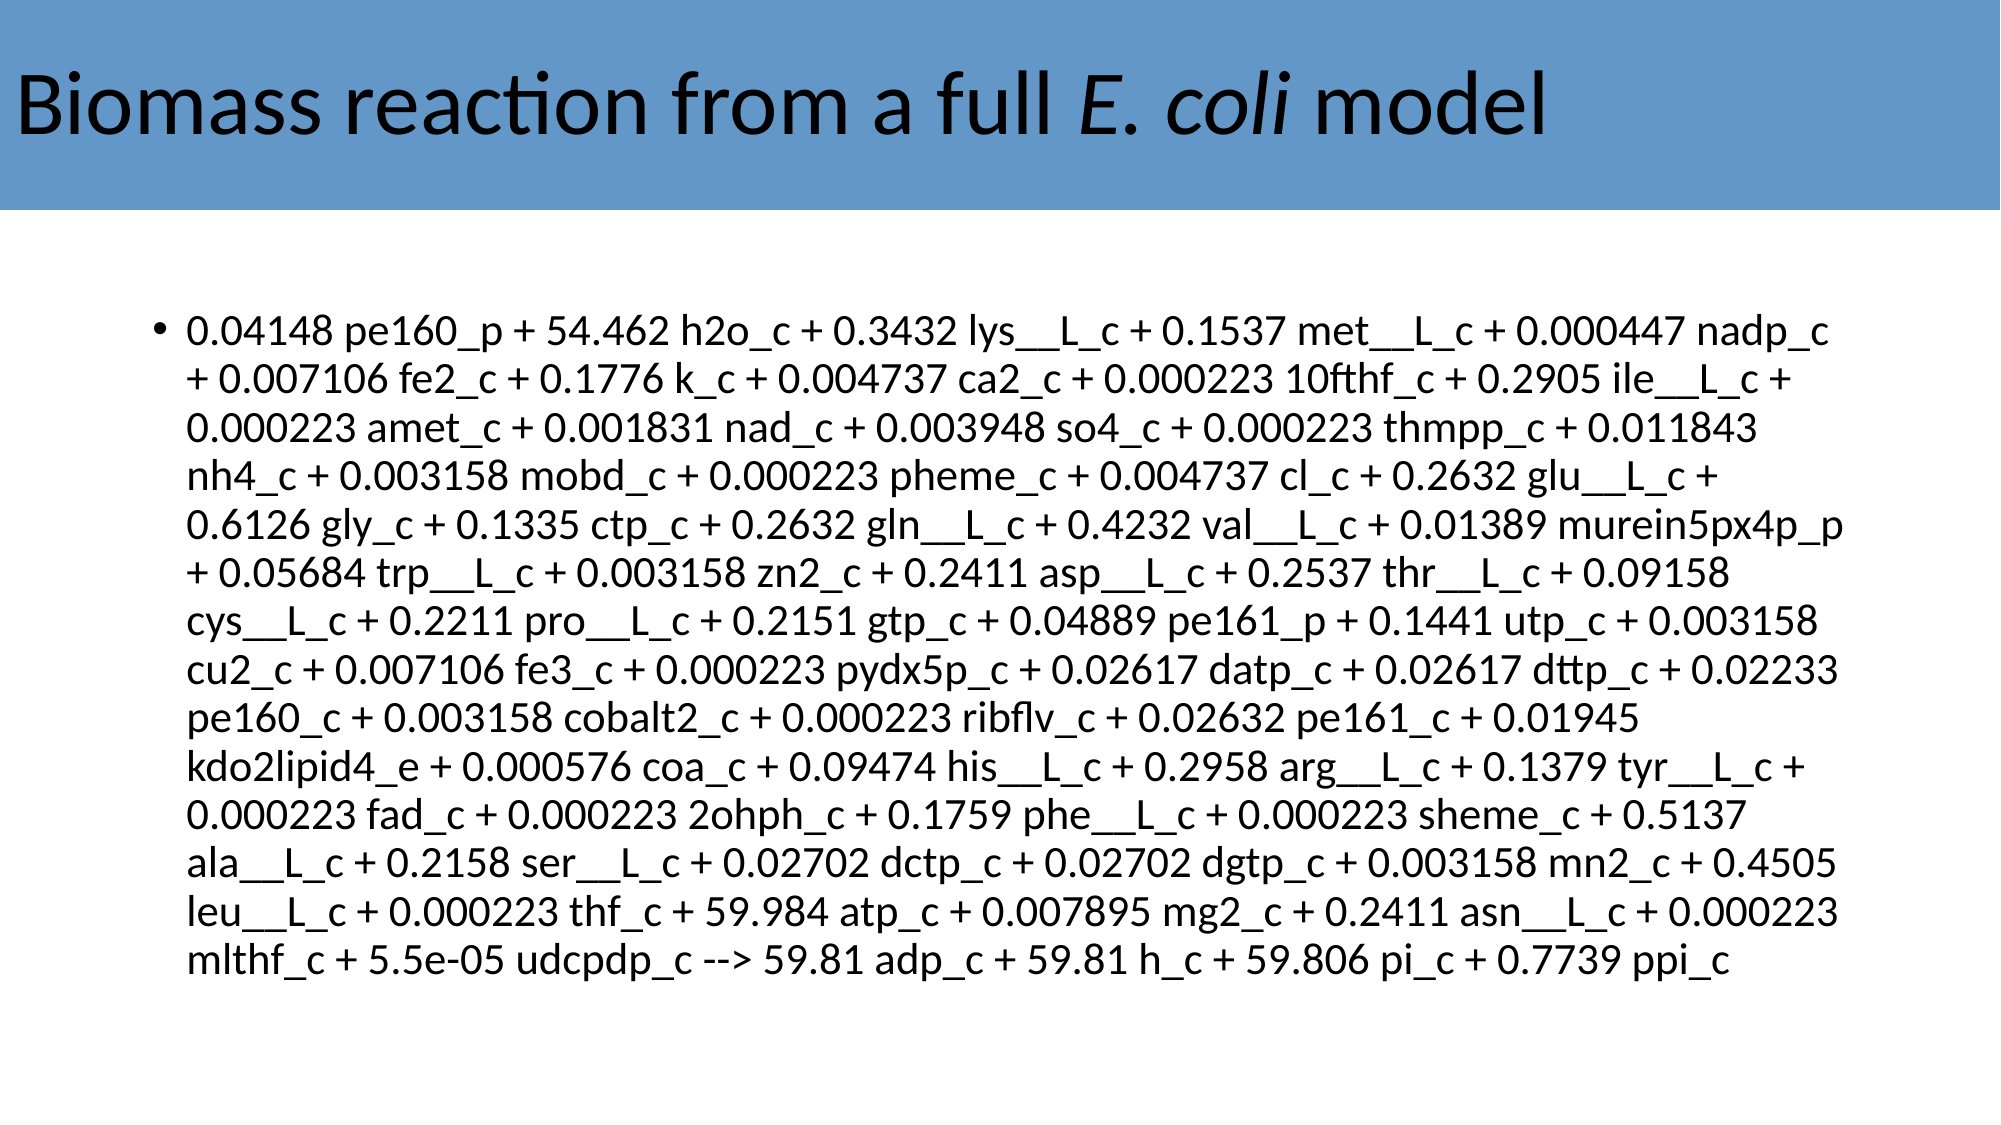

# Biomass reaction from a full E. coli model
0.04148 pe160_p + 54.462 h2o_c + 0.3432 lys__L_c + 0.1537 met__L_c + 0.000447 nadp_c + 0.007106 fe2_c + 0.1776 k_c + 0.004737 ca2_c + 0.000223 10fthf_c + 0.2905 ile__L_c + 0.000223 amet_c + 0.001831 nad_c + 0.003948 so4_c + 0.000223 thmpp_c + 0.011843 nh4_c + 0.003158 mobd_c + 0.000223 pheme_c + 0.004737 cl_c + 0.2632 glu__L_c + 0.6126 gly_c + 0.1335 ctp_c + 0.2632 gln__L_c + 0.4232 val__L_c + 0.01389 murein5px4p_p + 0.05684 trp__L_c + 0.003158 zn2_c + 0.2411 asp__L_c + 0.2537 thr__L_c + 0.09158 cys__L_c + 0.2211 pro__L_c + 0.2151 gtp_c + 0.04889 pe161_p + 0.1441 utp_c + 0.003158 cu2_c + 0.007106 fe3_c + 0.000223 pydx5p_c + 0.02617 datp_c + 0.02617 dttp_c + 0.02233 pe160_c + 0.003158 cobalt2_c + 0.000223 ribflv_c + 0.02632 pe161_c + 0.01945 kdo2lipid4_e + 0.000576 coa_c + 0.09474 his__L_c + 0.2958 arg__L_c + 0.1379 tyr__L_c + 0.000223 fad_c + 0.000223 2ohph_c + 0.1759 phe__L_c + 0.000223 sheme_c + 0.5137 ala__L_c + 0.2158 ser__L_c + 0.02702 dctp_c + 0.02702 dgtp_c + 0.003158 mn2_c + 0.4505 leu__L_c + 0.000223 thf_c + 59.984 atp_c + 0.007895 mg2_c + 0.2411 asn__L_c + 0.000223 mlthf_c + 5.5e-05 udcpdp_c --> 59.81 adp_c + 59.81 h_c + 59.806 pi_c + 0.7739 ppi_c